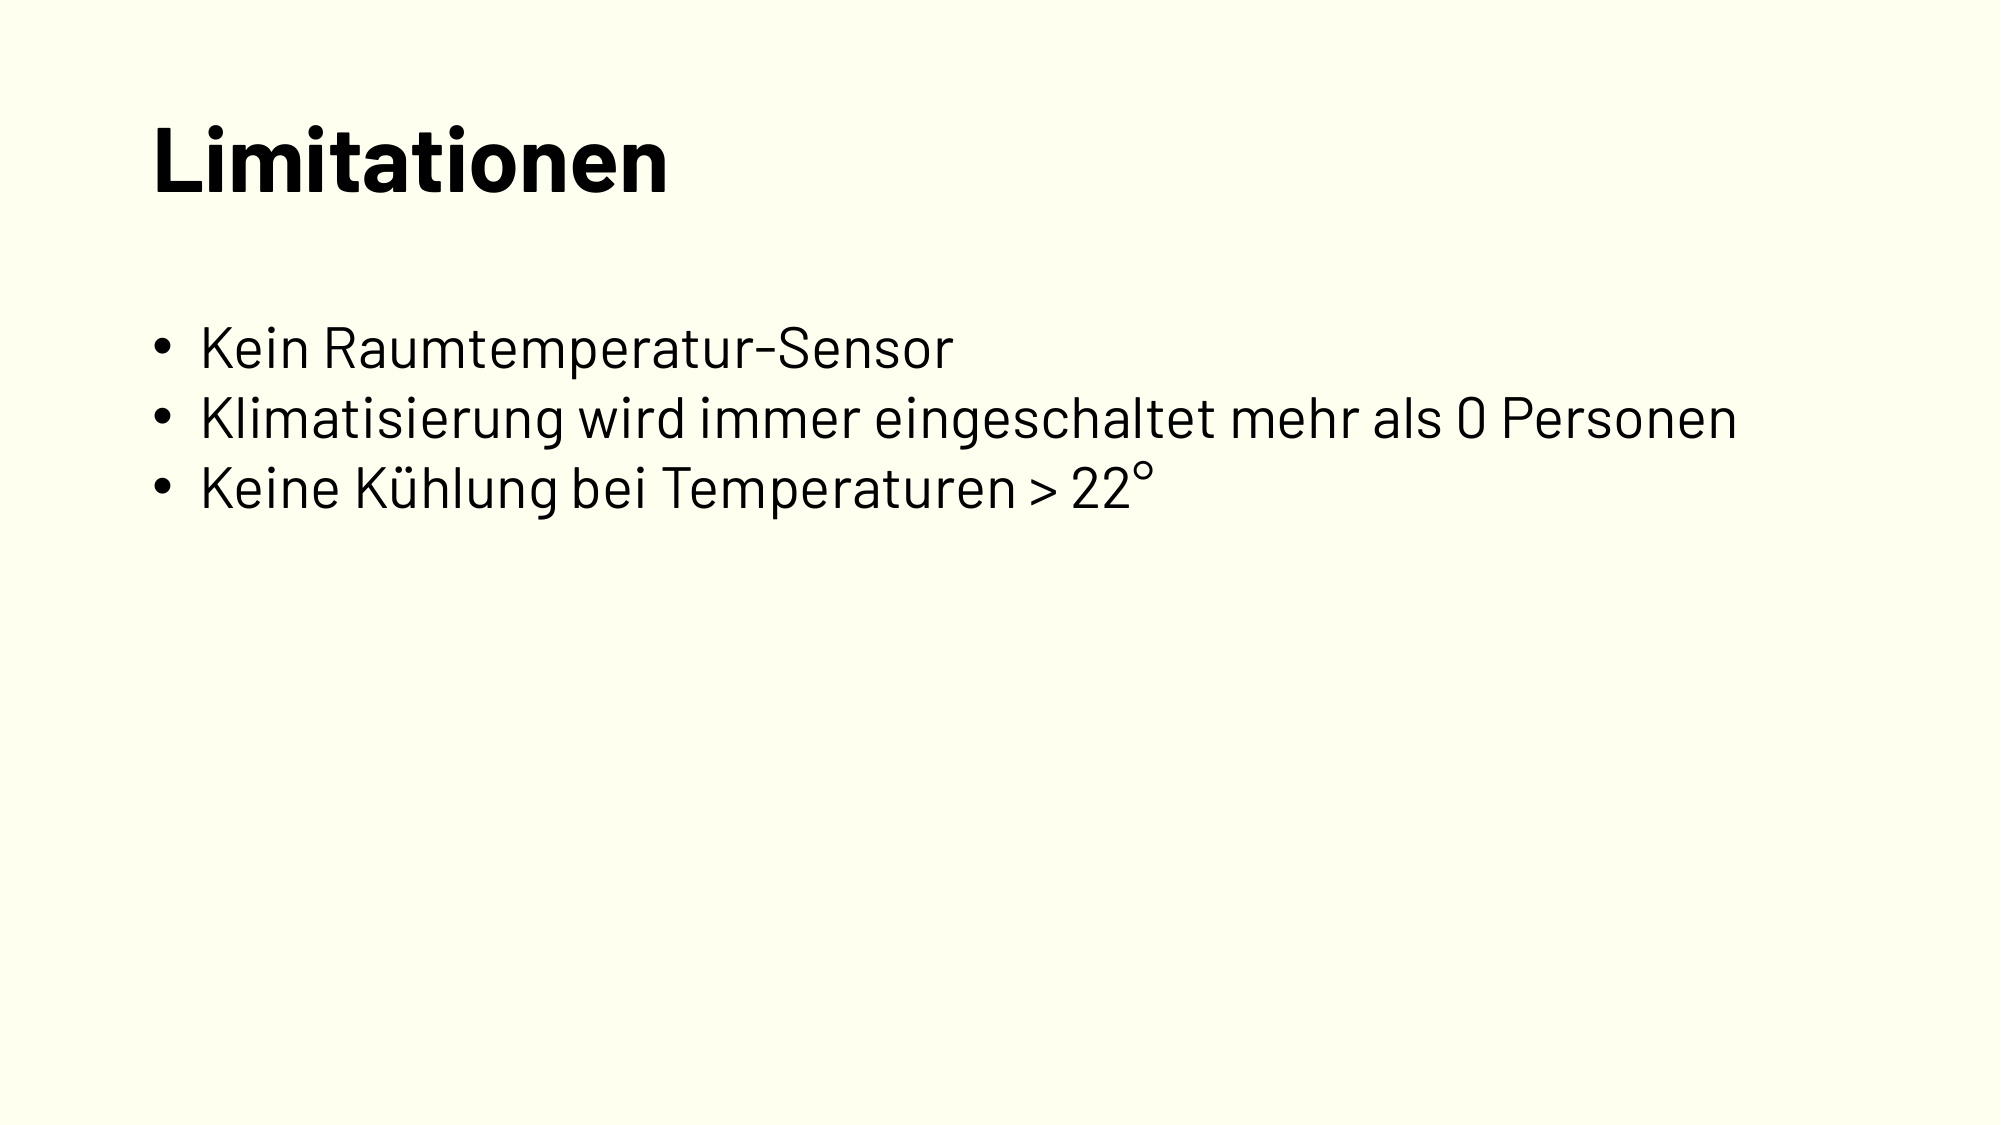

Limitationen
Kein Raumtemperatur-Sensor
Klimatisierung wird immer eingeschaltet mehr als 0 Personen
Keine Kühlung bei Temperaturen > 22°